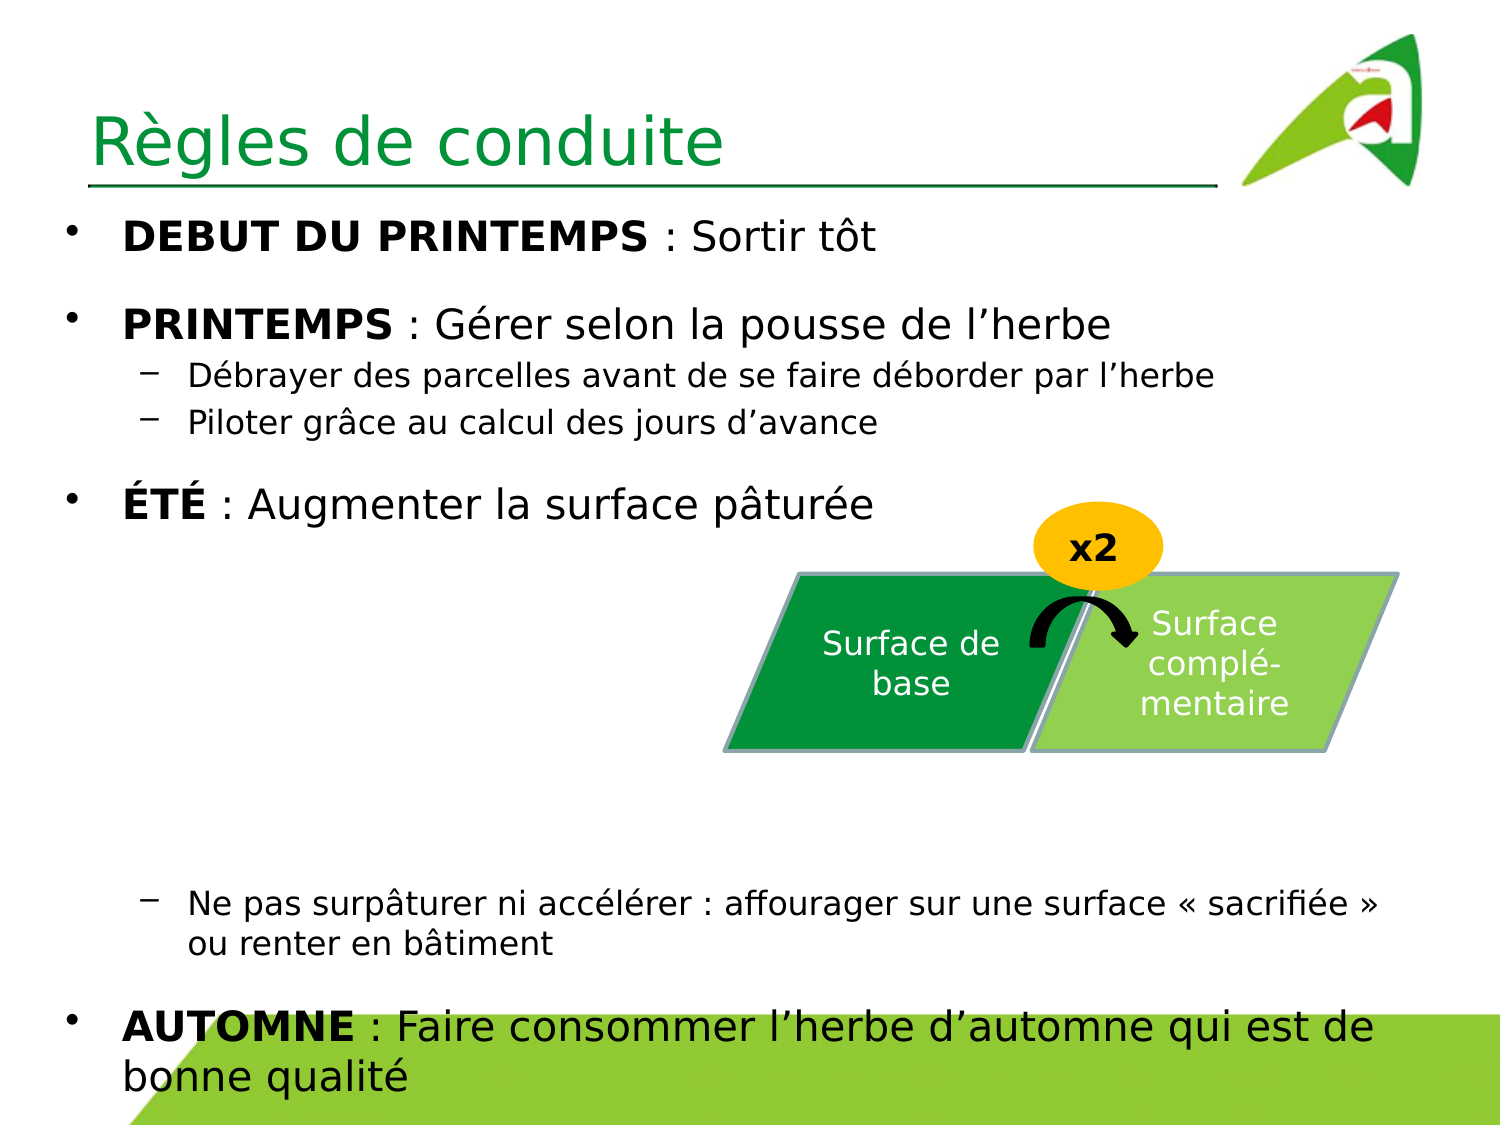

# Règles de conduite
DEBUT DU PRINTEMPS : Sortir tôt

PRINTEMPS : Gérer selon la pousse de l’herbe
Débrayer des parcelles avant de se faire déborder par l’herbe
Piloter grâce au calcul des jours d’avance

ÉTÉ : Augmenter la surface pâturée

Ne pas surpâturer ni accélérer : affourager sur une surface « sacrifiée » ou renter en bâtiment

AUTOMNE : Faire consommer l’herbe d’automne qui est de bonne qualité
x2
Surface de base
Surface complé-mentaire